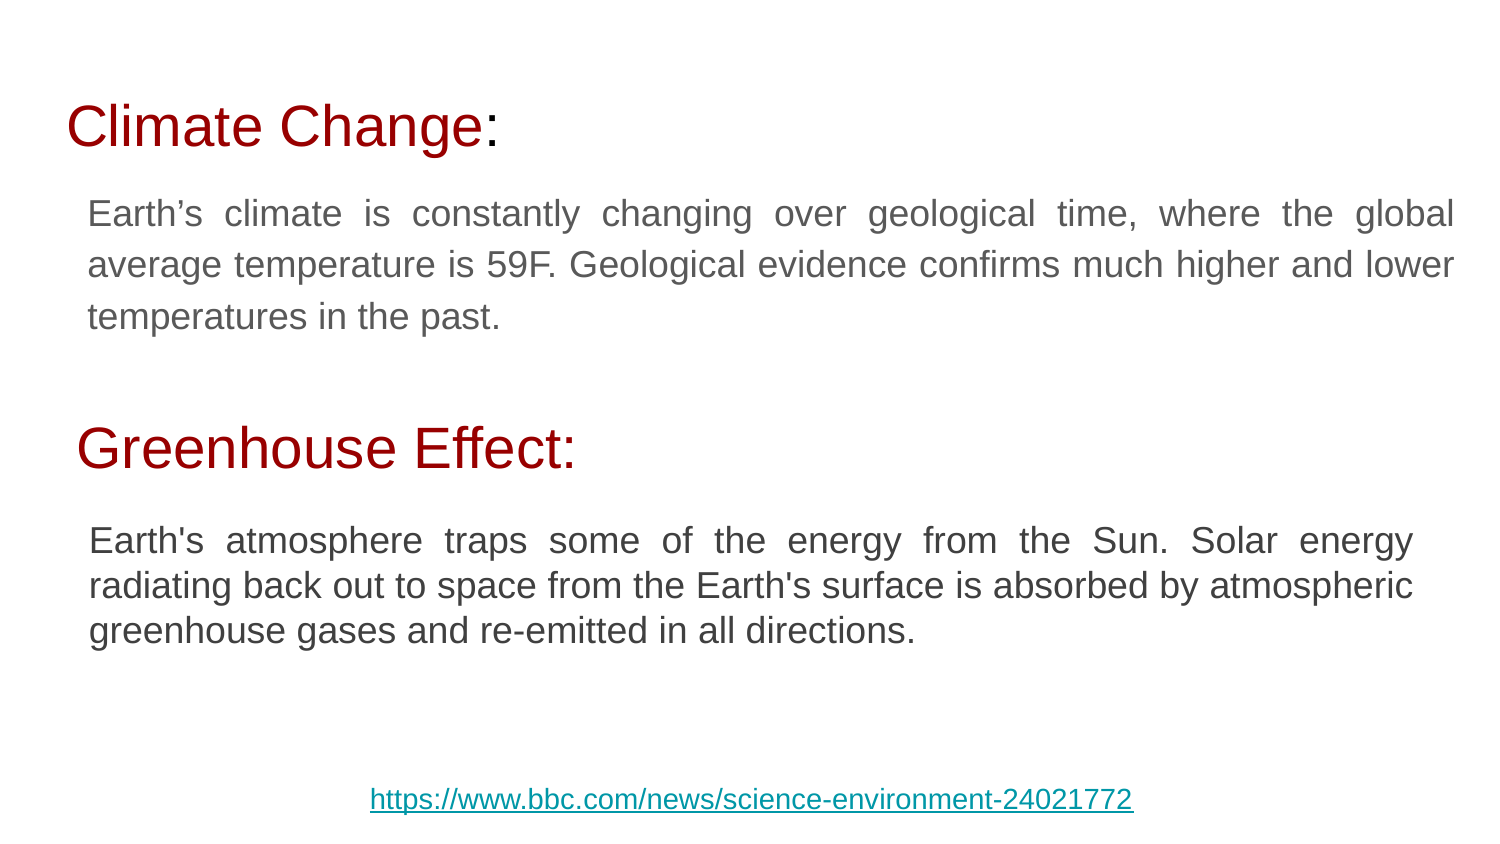

# Climate Change:
Earth’s climate is constantly changing over geological time, where the global average temperature is 59F. Geological evidence confirms much higher and lower temperatures in the past.

Greenhouse Effect:
Earth's atmosphere traps some of the energy from the Sun. Solar energy radiating back out to space from the Earth's surface is absorbed by atmospheric greenhouse gases and re-emitted in all directions.
https://www.bbc.com/news/science-environment-24021772